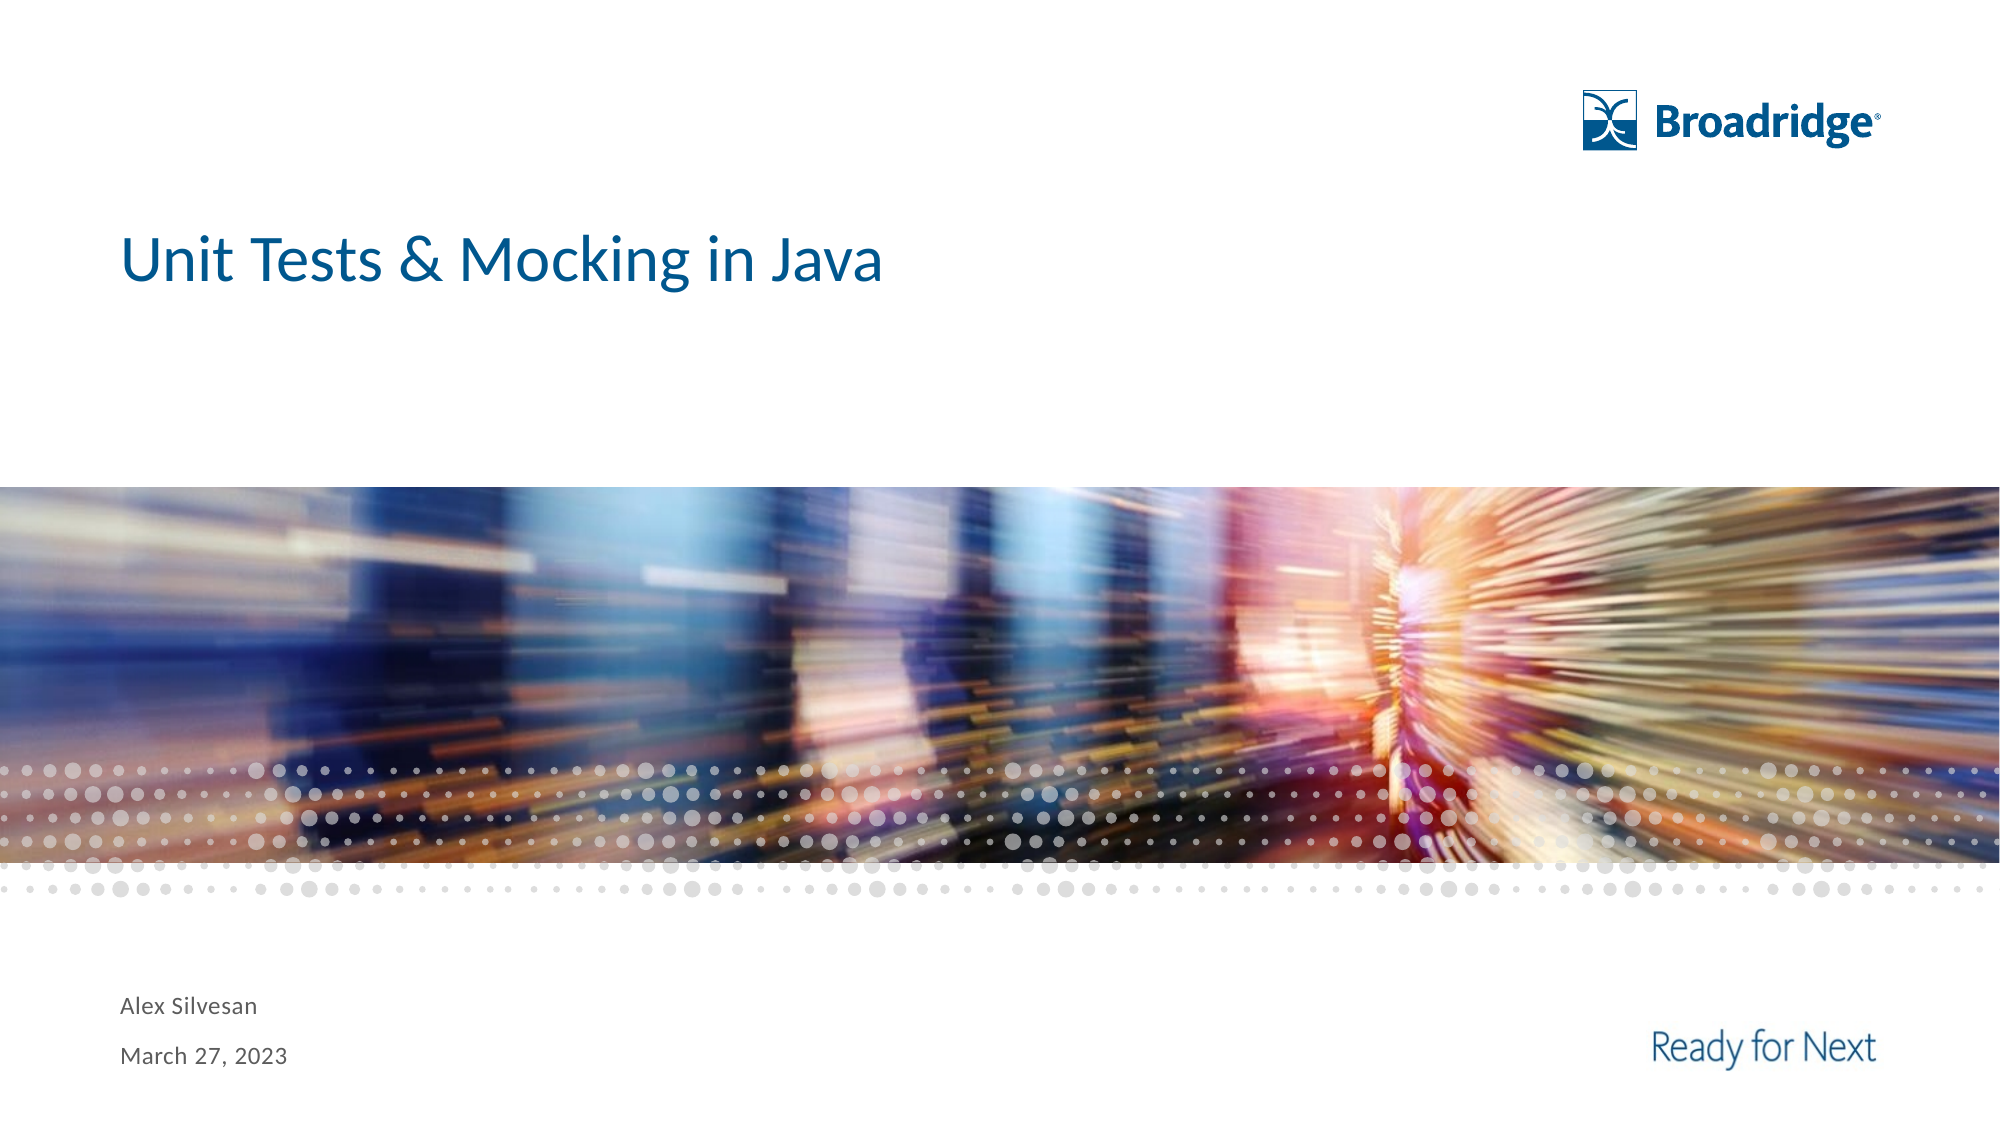

# Unit Tests & Mocking in Java

Alex Silvesan
March 27, 2023